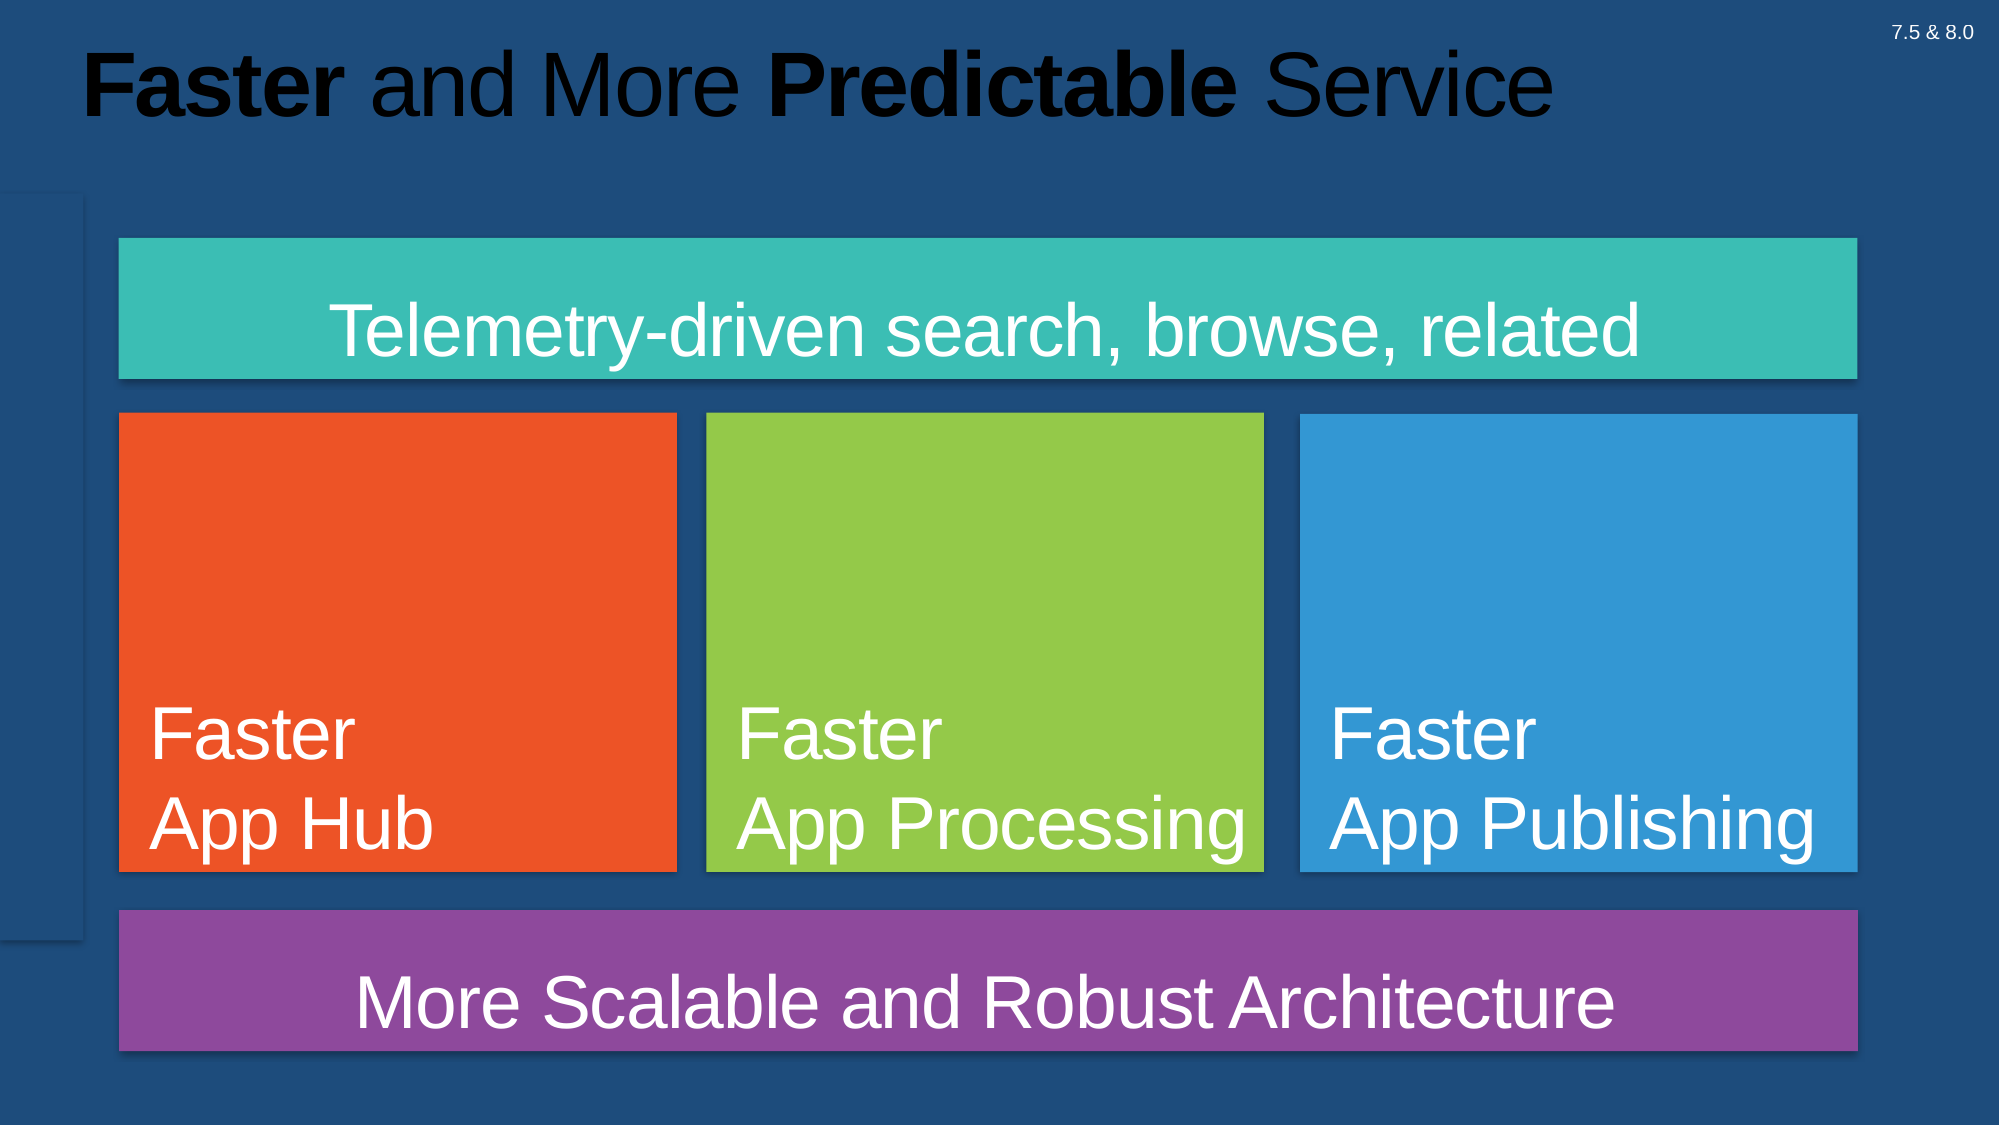

7.5 & 8.0
# Faster and More Predictable Service

Telemetry-driven search, browse, related
Faster
App Hub
Faster
App Processing
Faster
App Publishing
More Scalable and Robust Architecture